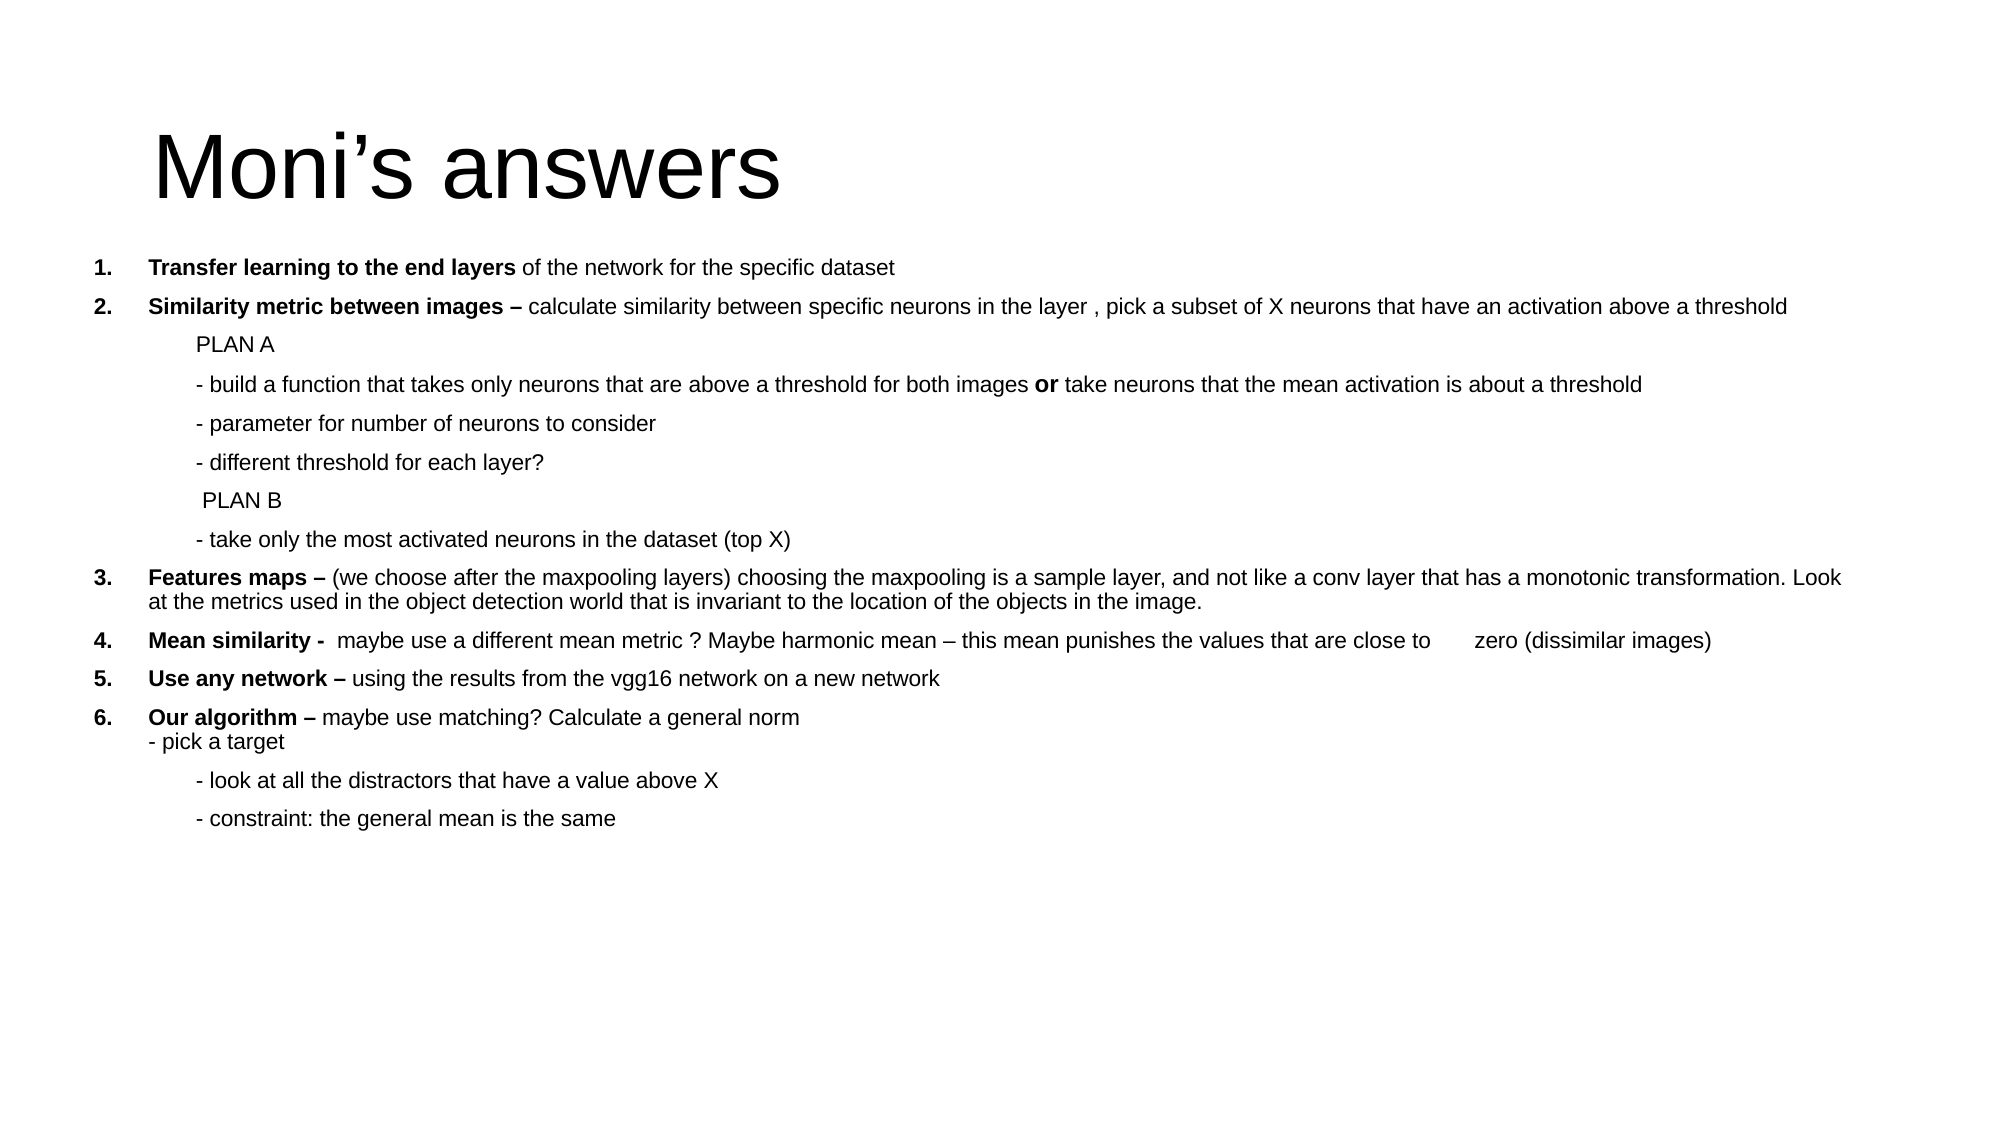

# Moni’s answers
Transfer learning to the end layers of the network for the specific dataset
Similarity metric between images – calculate similarity between specific neurons in the layer , pick a subset of X neurons that have an activation above a threshold
	PLAN A
	- build a function that takes only neurons that are above a threshold for both images or take neurons that the mean activation is about a threshold
	- parameter for number of neurons to consider
	- different threshold for each layer?
	 PLAN B
	- take only the most activated neurons in the dataset (top X)
Features maps – (we choose after the maxpooling layers) choosing the maxpooling is a sample layer, and not like a conv layer that has a monotonic transformation. Look at the metrics used in the object detection world that is invariant to the location of the objects in the image.
Mean similarity -  maybe use a different mean metric ? Maybe harmonic mean – this mean punishes the values that are close to  	zero (dissimilar images)
Use any network – using the results from the vgg16 network on a new network
Our algorithm – maybe use matching? Calculate a general norm
	- pick a target
	- look at all the distractors that have a value above X
	- constraint: the general mean is the same